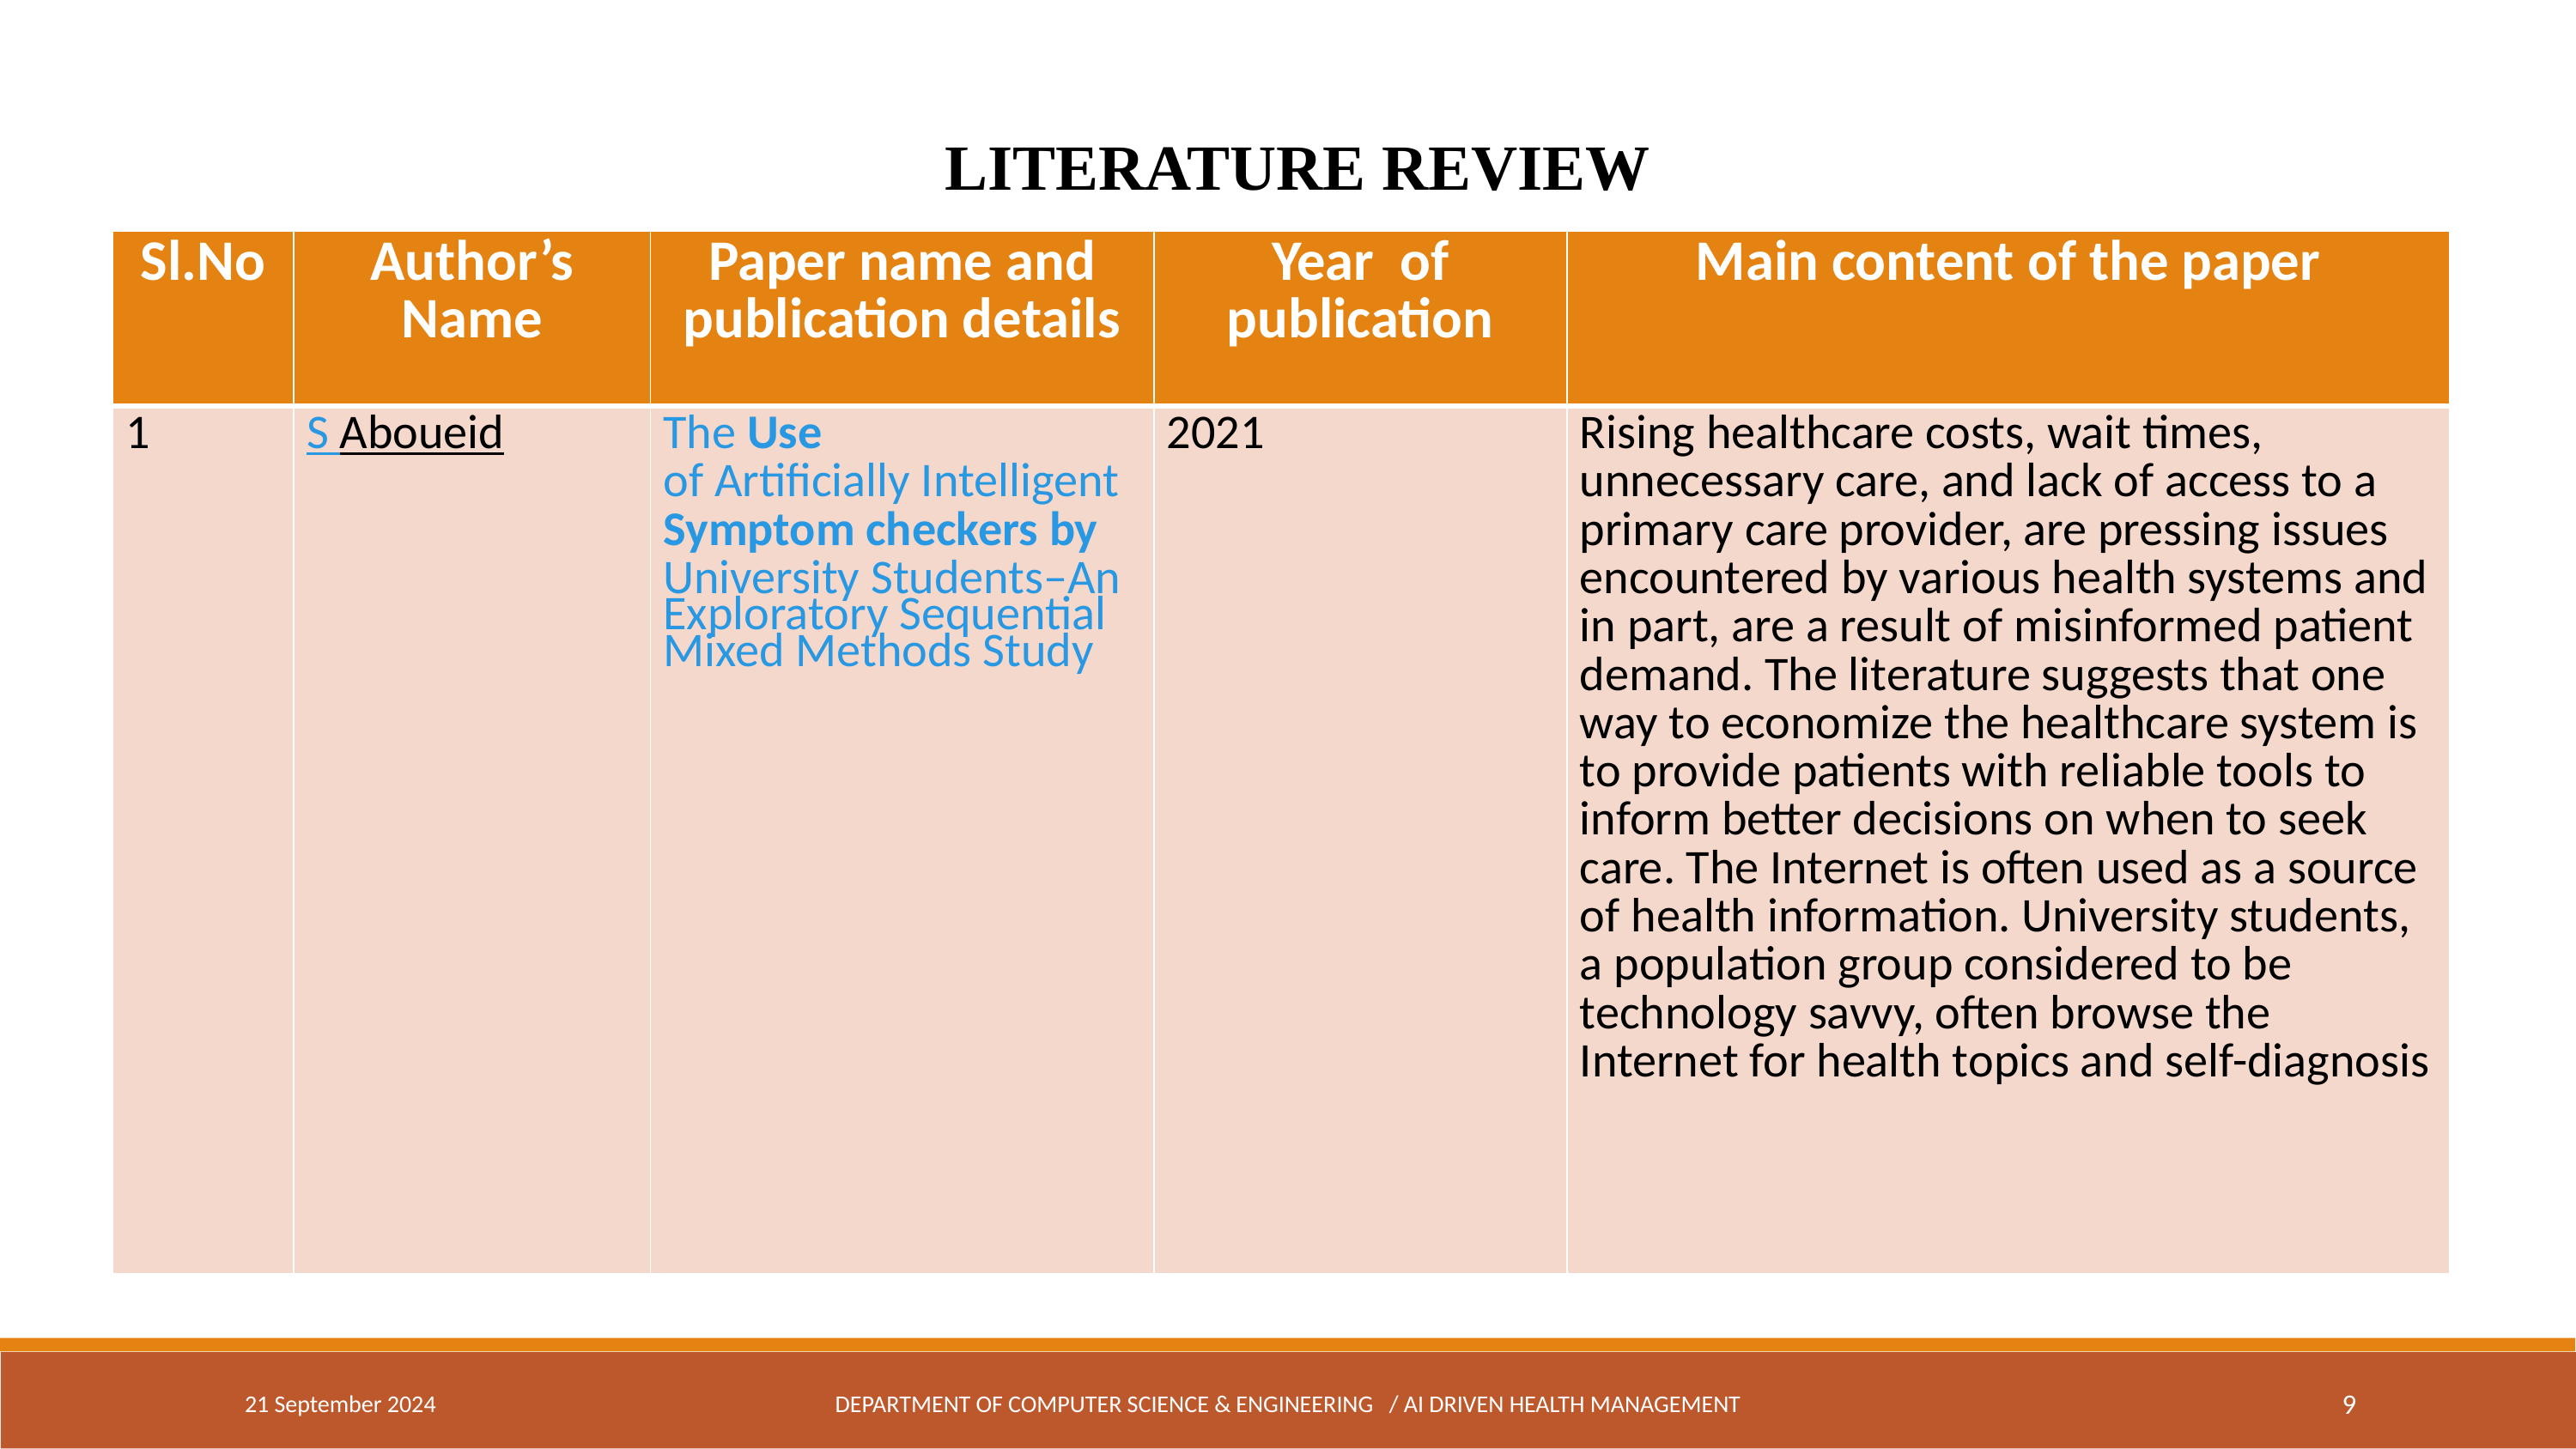

LITERATURE REVIEW
| Sl.No | Author’s Name | Paper name and publication details | Year of publication | Main content of the paper |
| --- | --- | --- | --- | --- |
| 1 | S Aboueid | The Use of Artificially Intelligent Symptom checkers by University Students–An Exploratory Sequential Mixed Methods Study | 2021 | Rising healthcare costs, wait times, unnecessary care, and lack of access to a primary care provider, are pressing issues encountered by various health systems and in part, are a result of misinformed patient demand. The literature suggests that one way to economize the healthcare system is to provide patients with reliable tools to inform better decisions on when to seek care. The Internet is often used as a source of health information. University students, a population group considered to be technology savvy, often browse the Internet for health topics and self-diagnosis |
21 September 2024
DEPARTMENT OF COMPUTER SCIENCE & ENGINEERING   / AI DRIVEN HEALTH MANAGEMENT
9